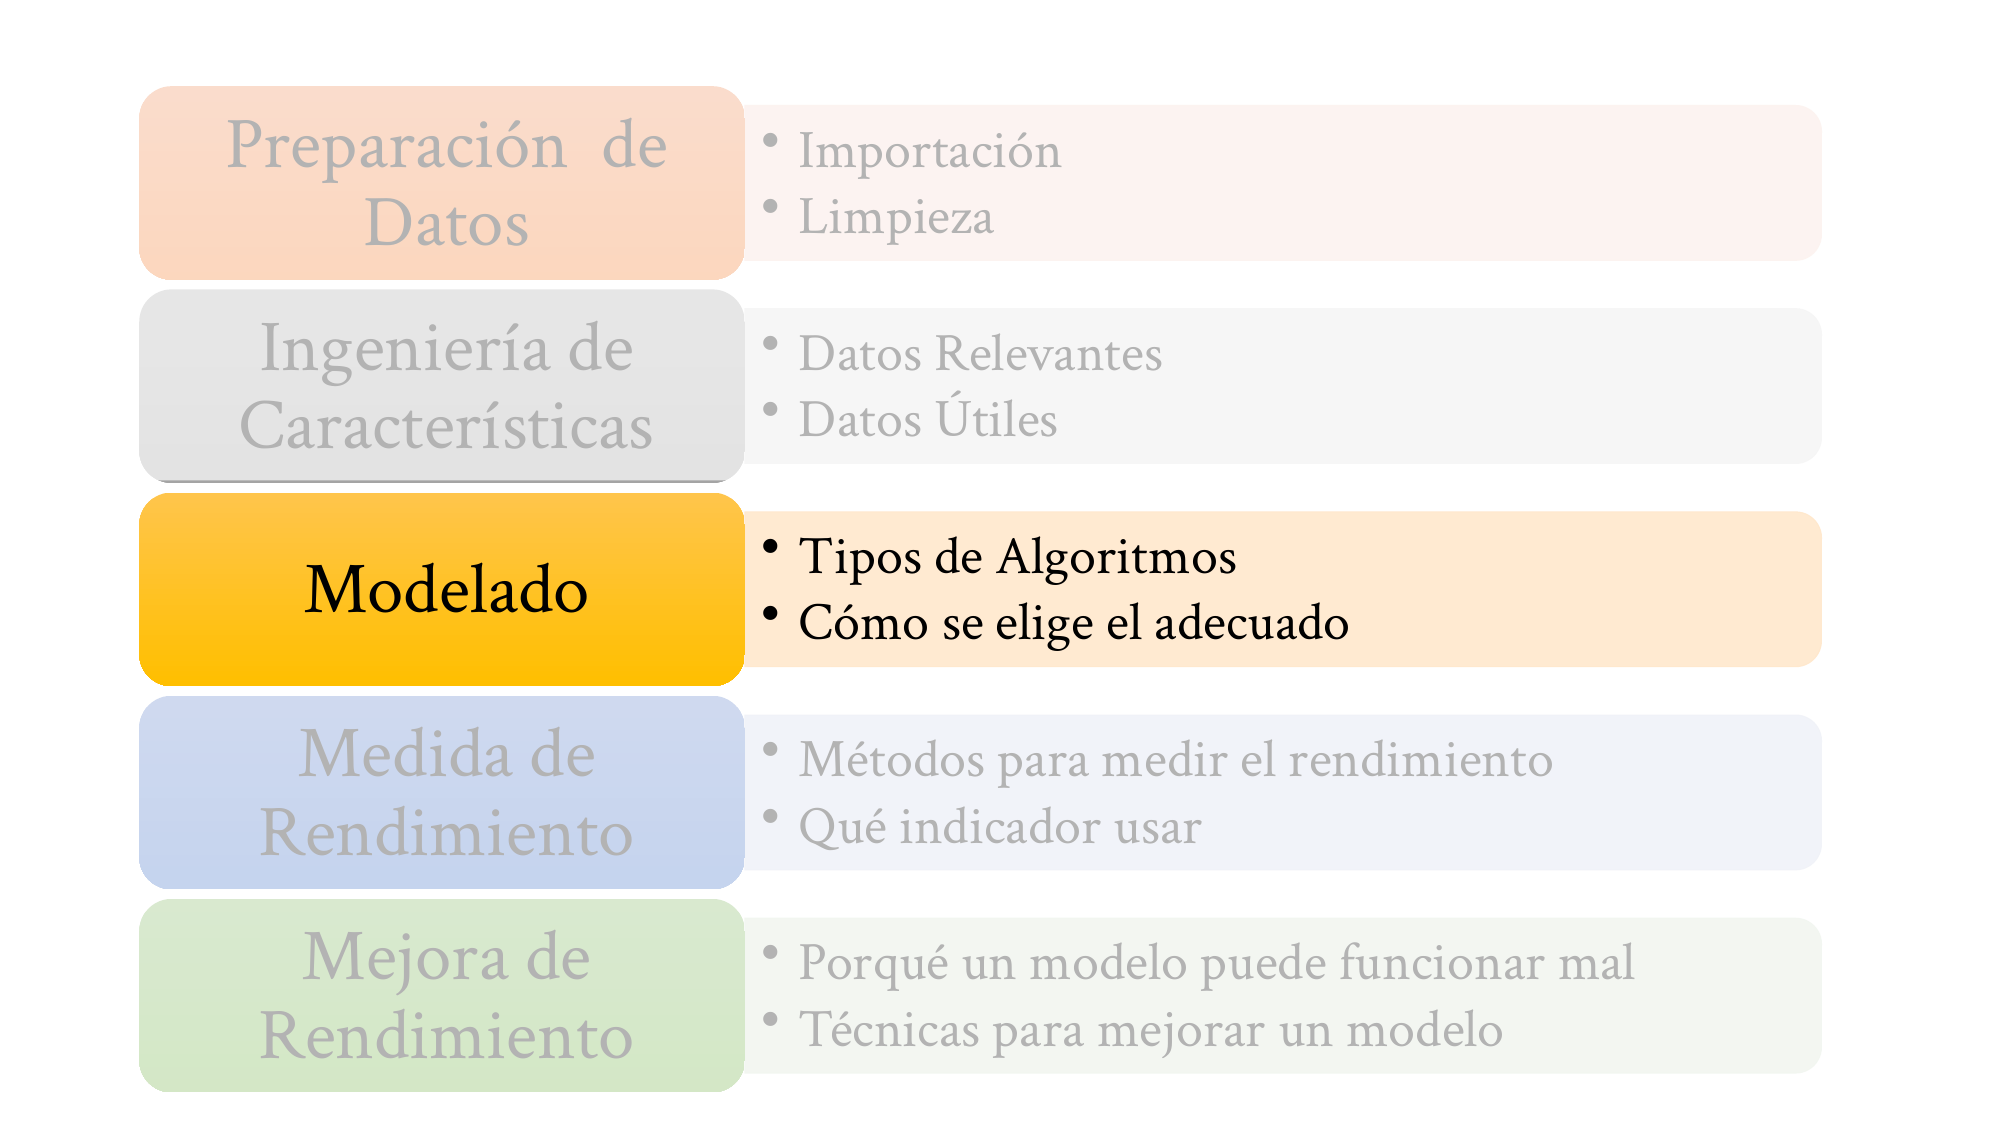

Importación
Limpieza
Preparación  de Datos
Datos Relevantes
Datos Útiles
Ingeniería de Características
Tipos de Algoritmos
Cómo se elige el adecuado
Modelado
Métodos para medir el rendimiento
Qué indicador usar
Medida de Rendimiento
Porqué un modelo puede funcionar mal
Técnicas para mejorar un modelo
Mejora de Rendimiento